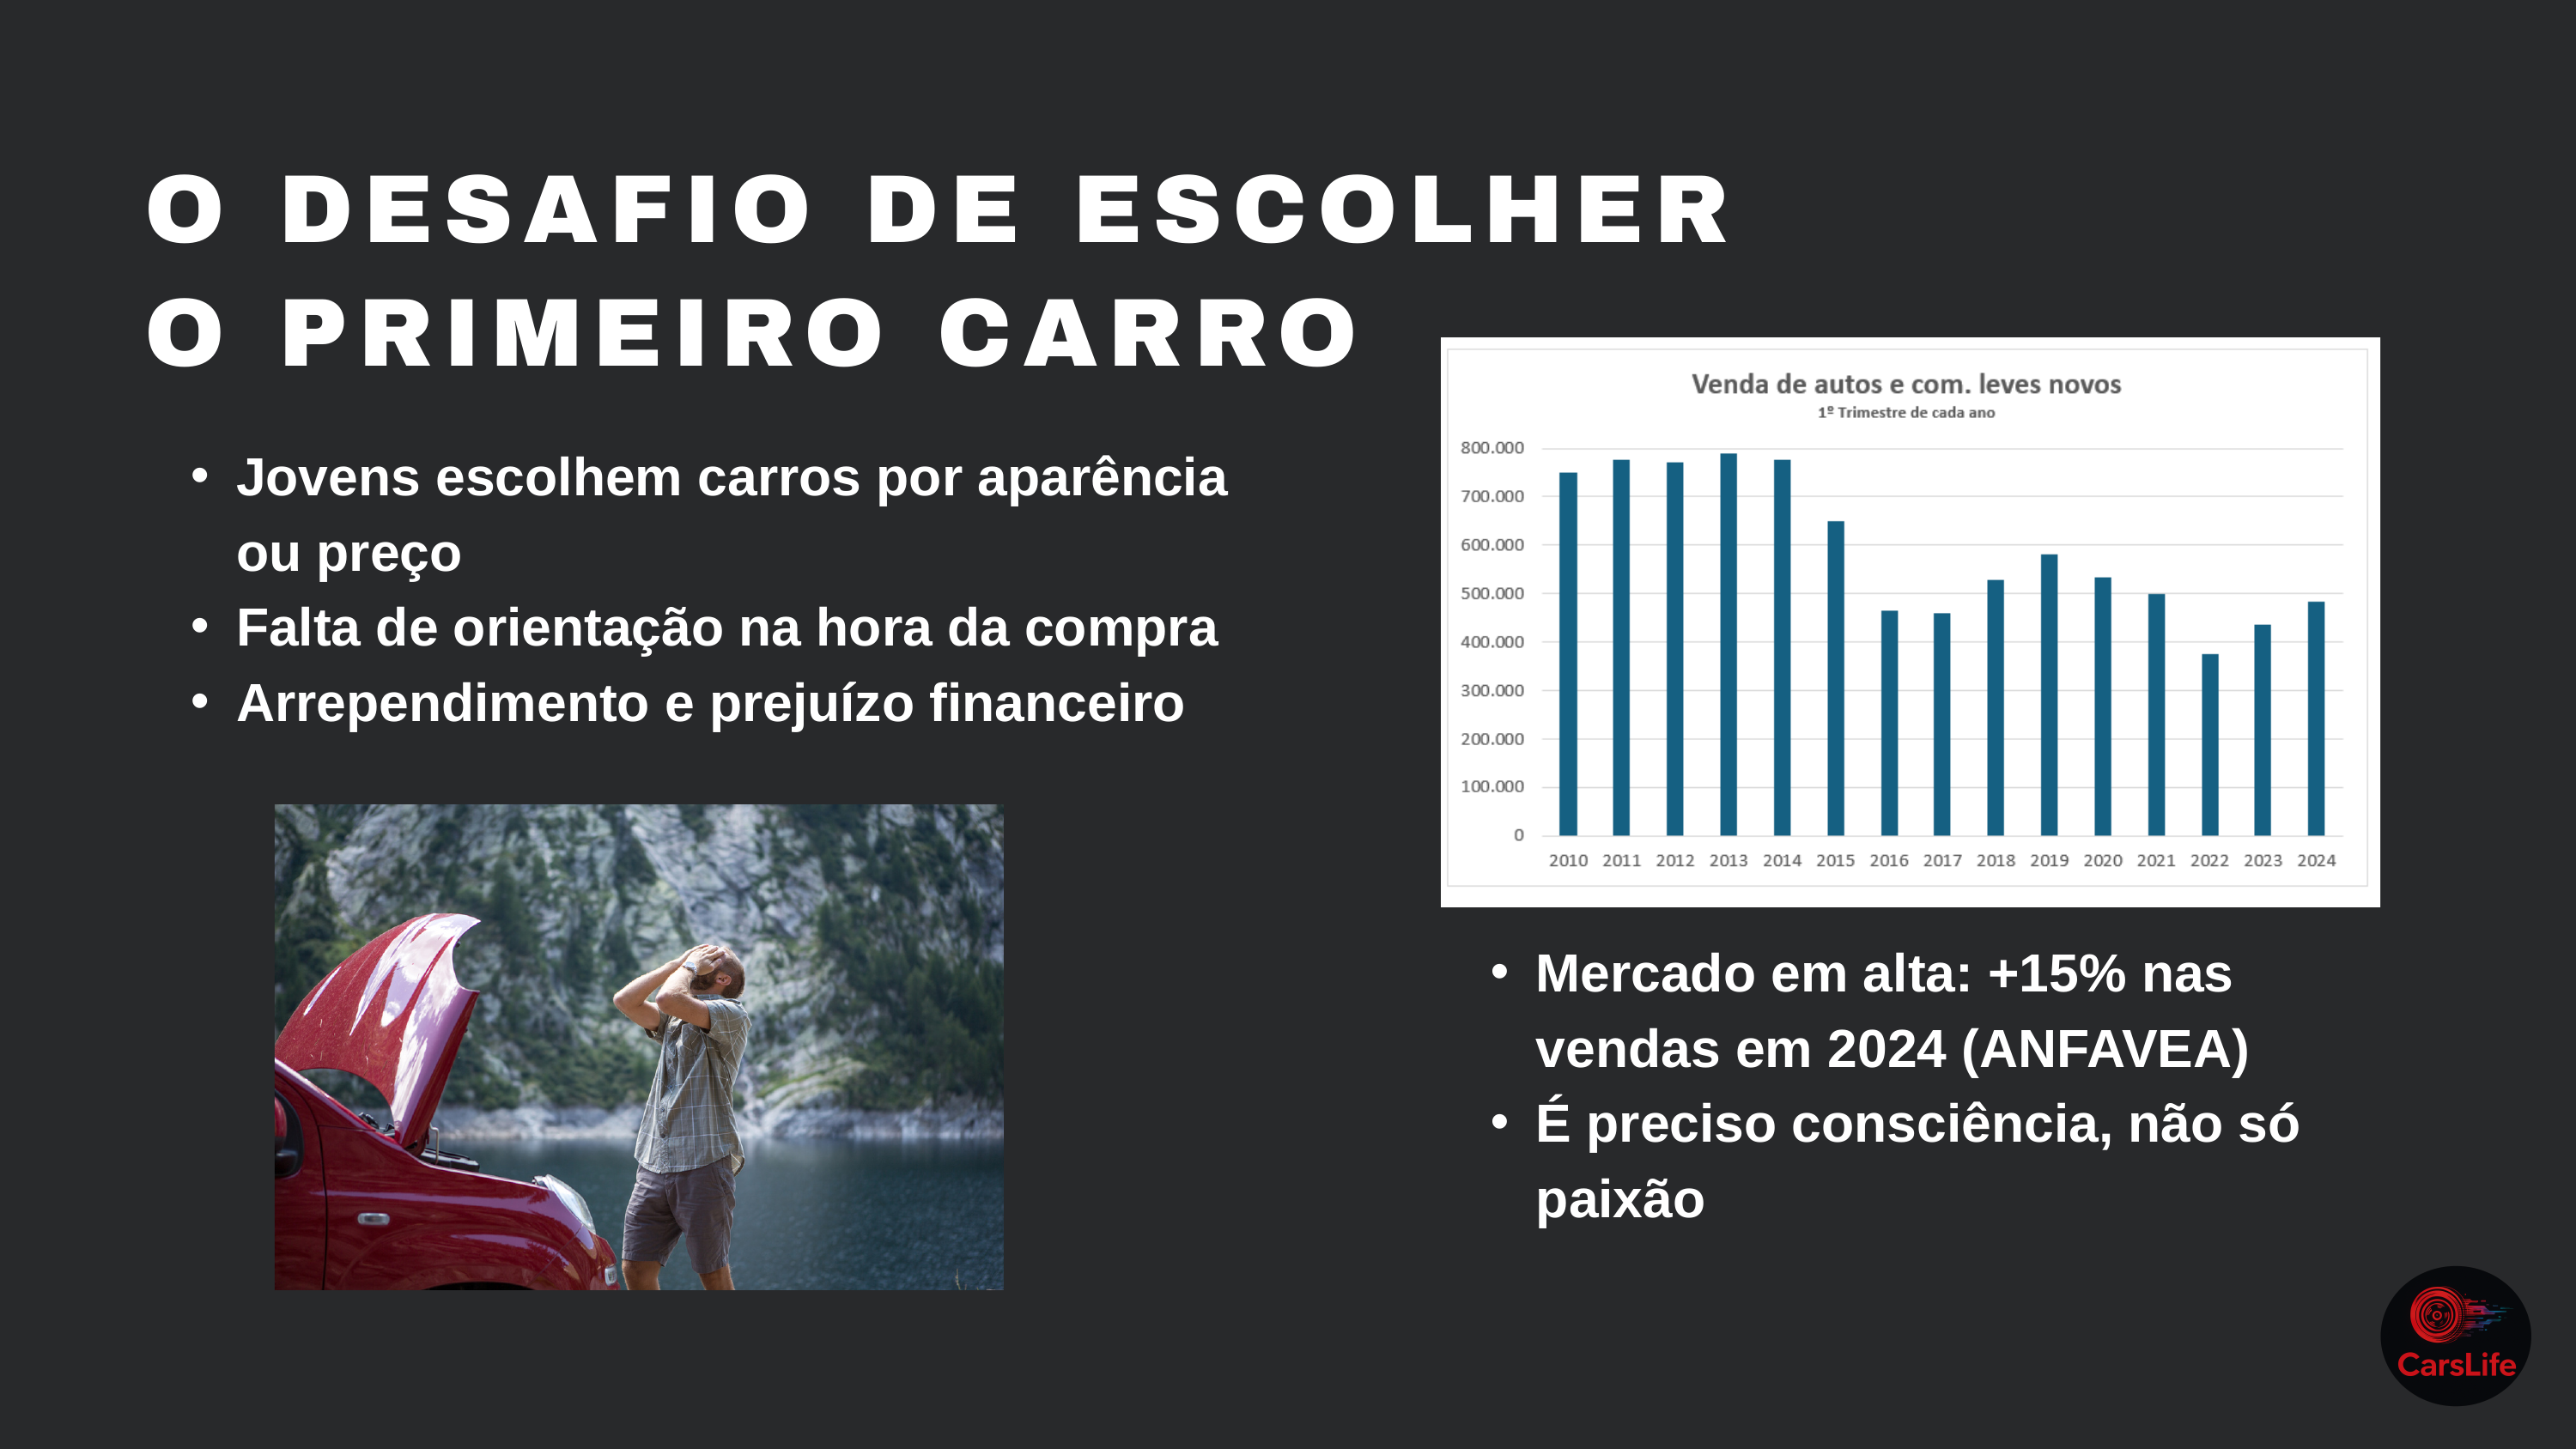

O DESAFIO DE ESCOLHER O PRIMEIRO CARRO

Jovens escolhem carros por aparência ou preço
Falta de orientação na hora da compra
Arrependimento e prejuízo financeiro

Mercado em alta: +15% nas vendas em 2024 (ANFAVEA)
É preciso consciência, não só paixão